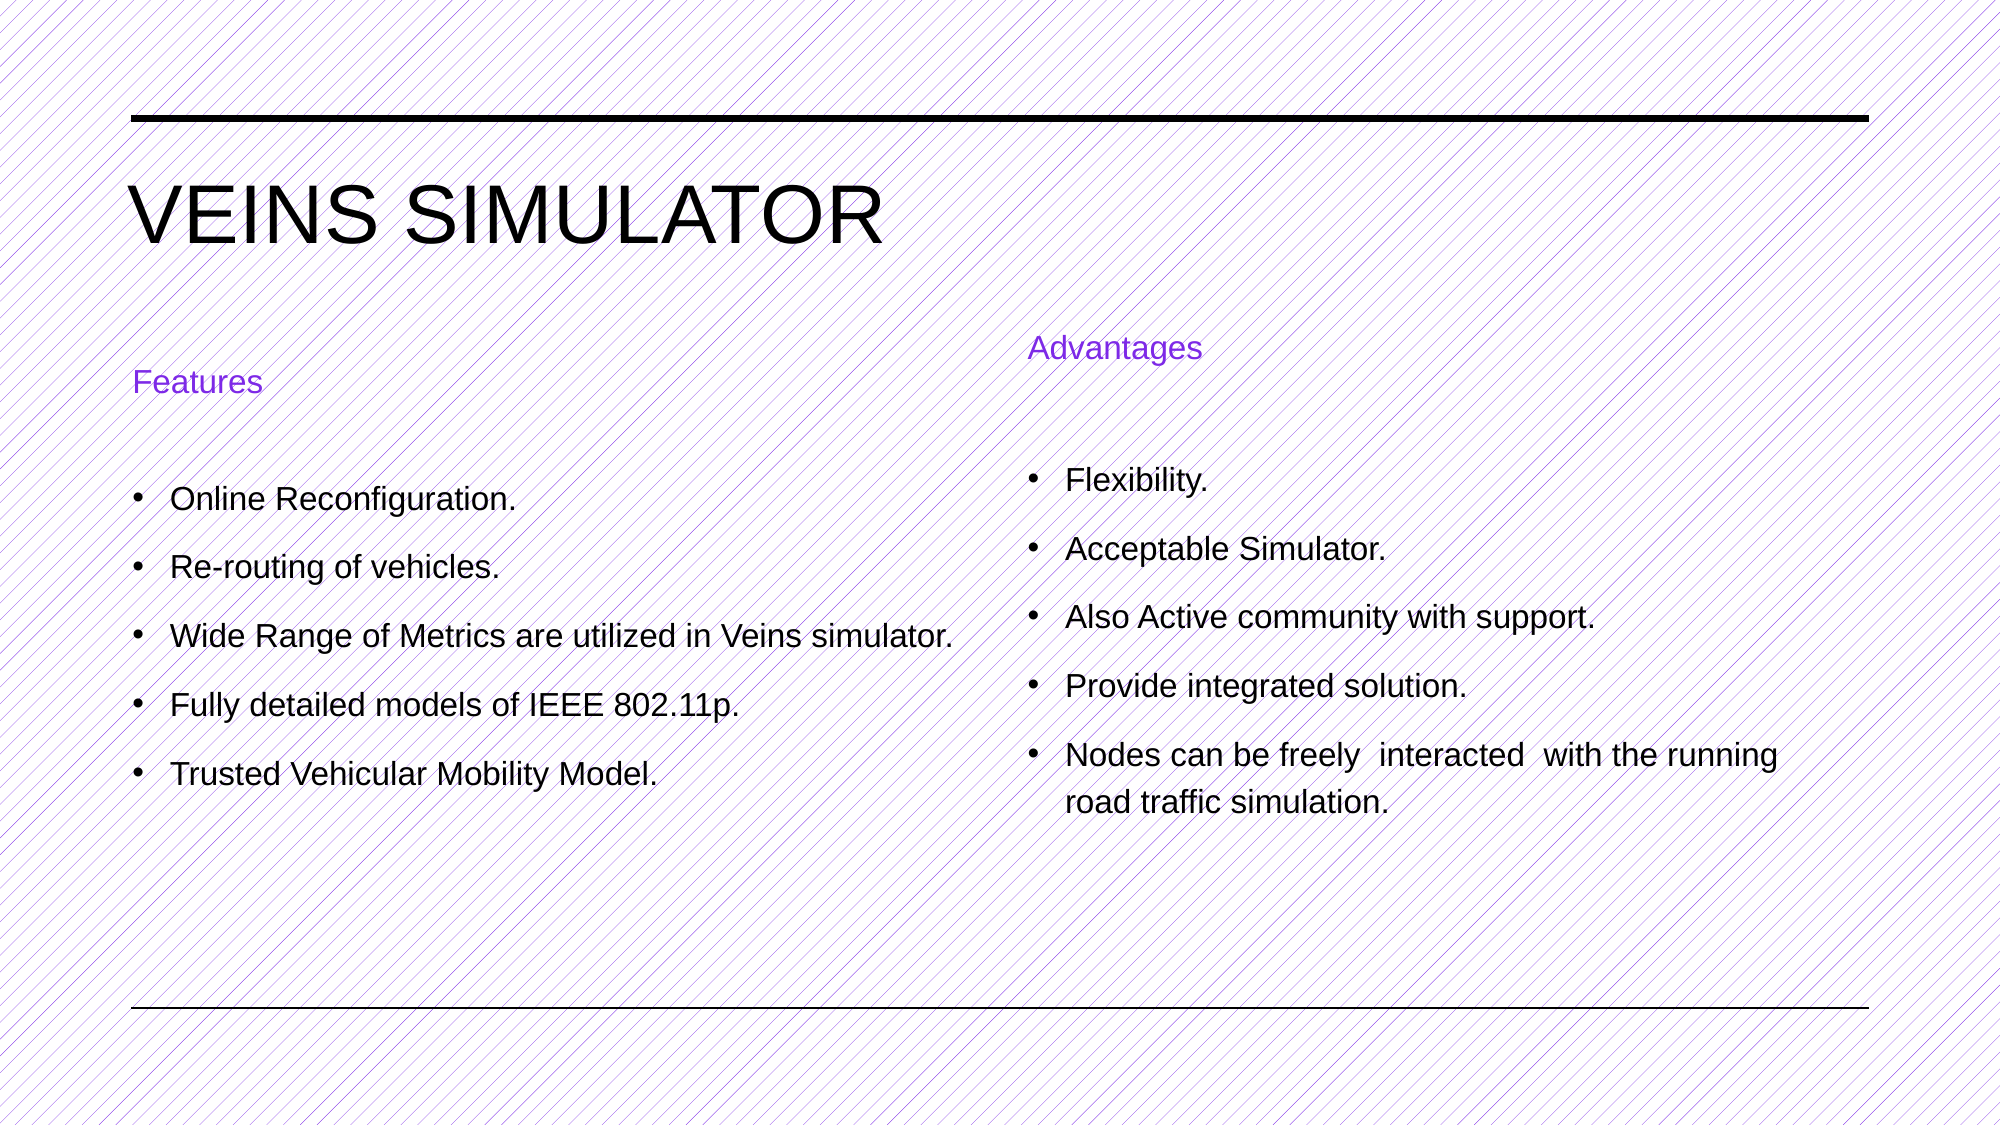

# Veins simulator

Features

Advantages

Flexibility.
Acceptable Simulator.
Also Active community with support.
Provide integrated solution.
Nodes can be freely  interacted  with the running road traffic simulation.

Online Reconfiguration.
Re-routing of vehicles.
Wide Range of Metrics are utilized in Veins simulator.
Fully detailed models of IEEE 802.11p.
Trusted Vehicular Mobility Model.